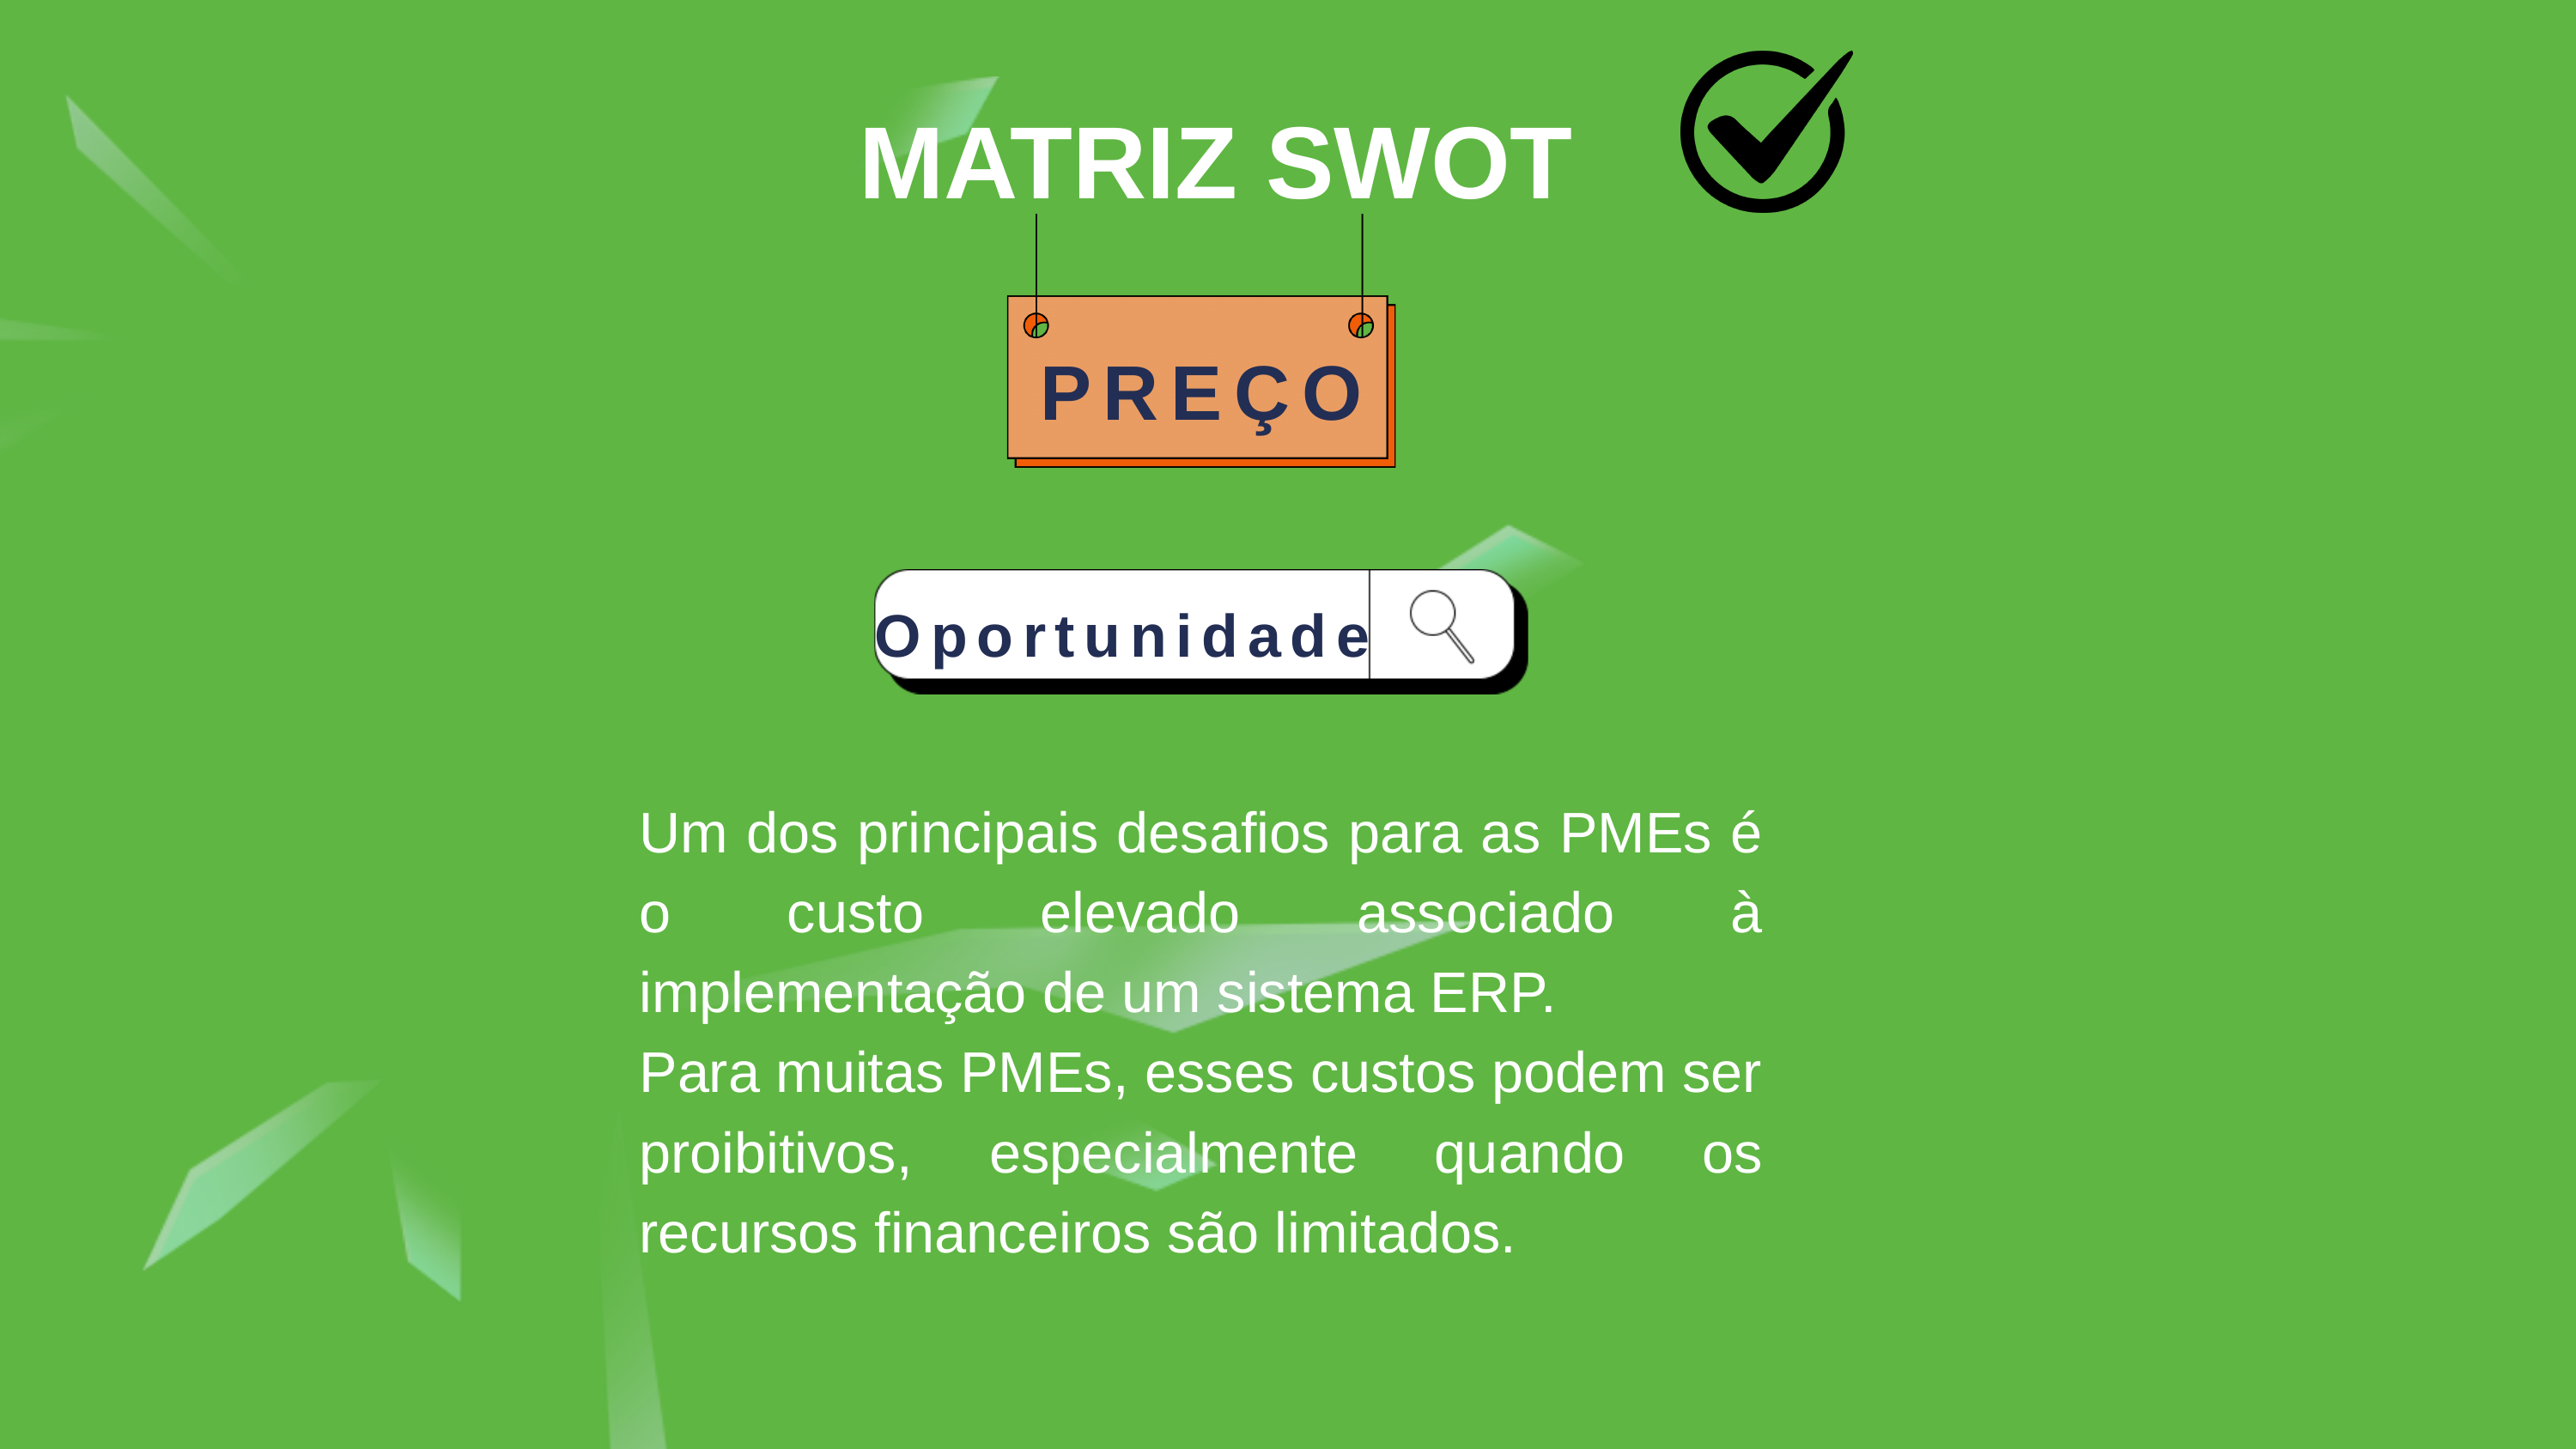

MATRIZ SWOT

PREÇO

Oportunidade
Um dos principais desafios para as PMEs é o custo elevado associado à implementação de um sistema ERP.
Para muitas PMEs, esses custos podem ser proibitivos, especialmente quando os recursos financeiros são limitados.